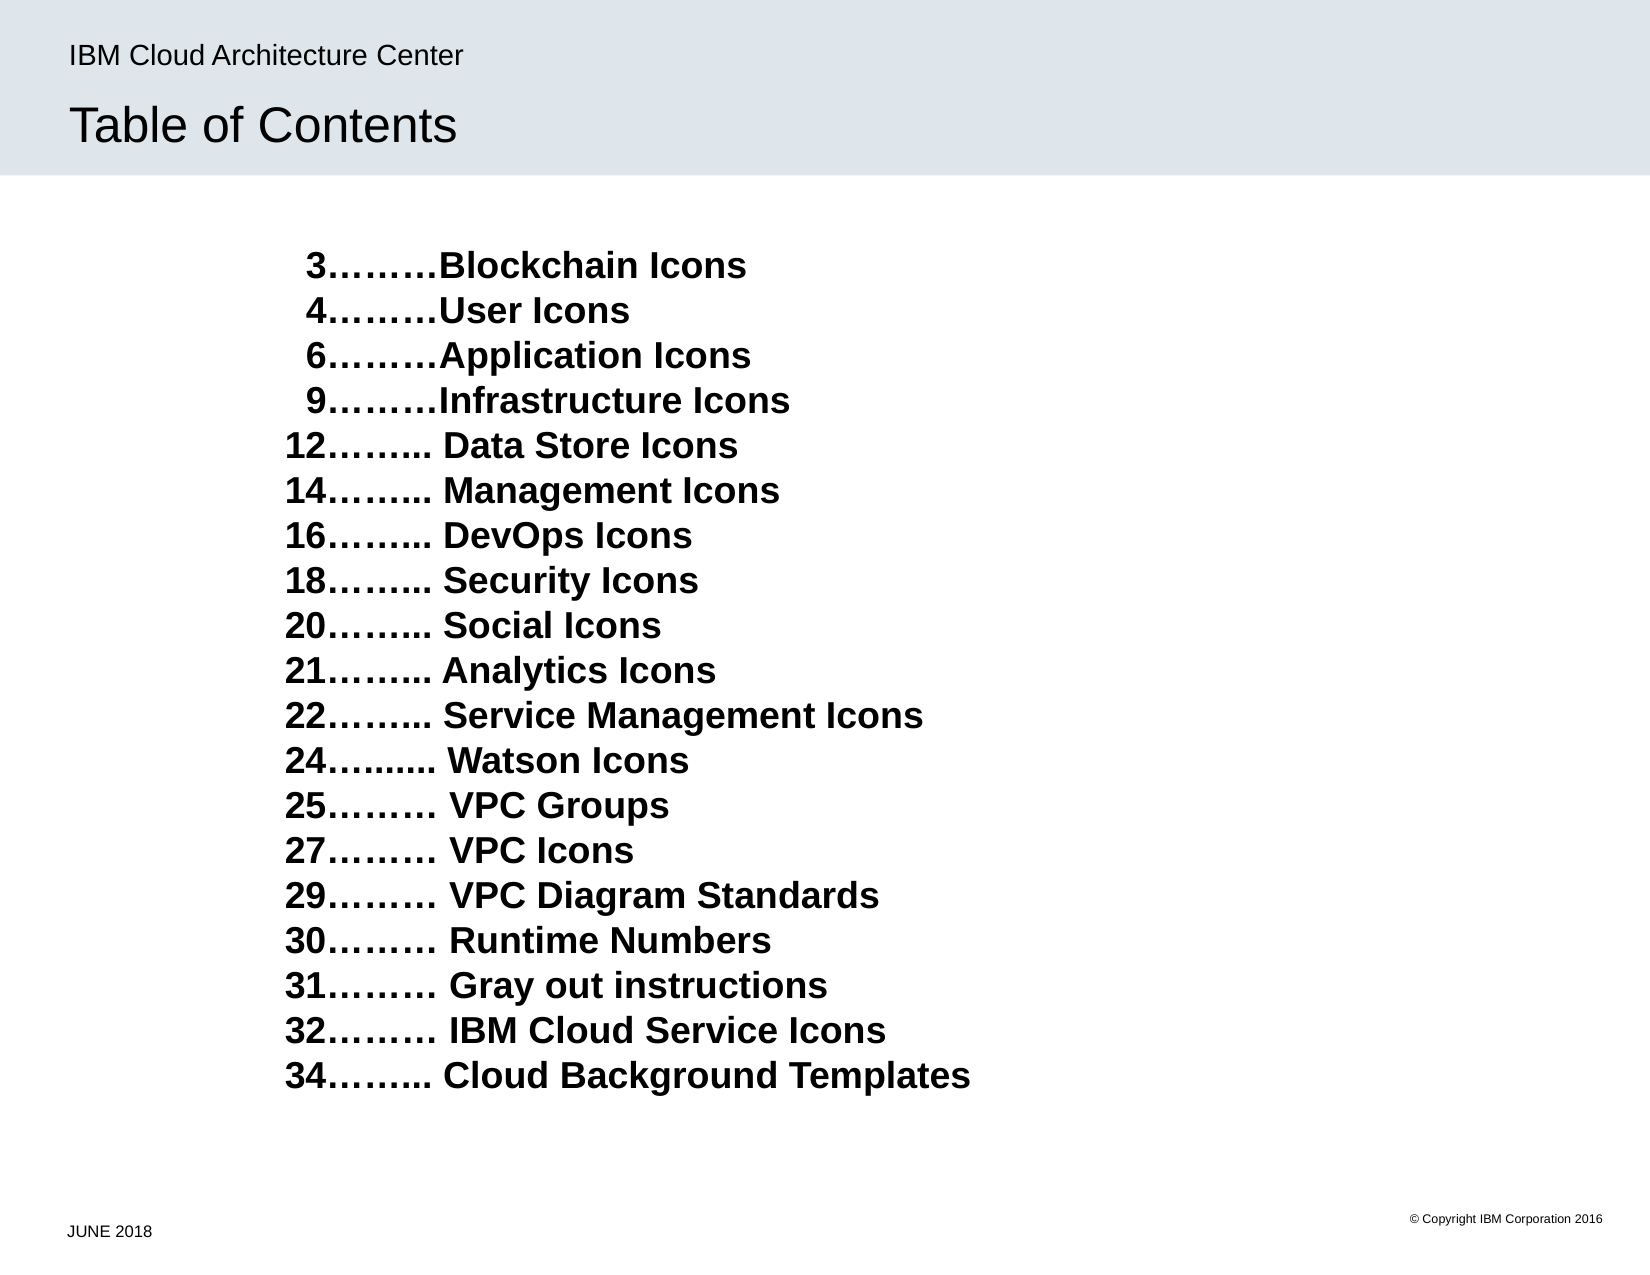

IBM Cloud Architecture Center
Table of Contents
  3………Blockchain Icons
  4………User Icons
  6………Application Icons
  9………Infrastructure Icons
12……... Data Store Icons
14……... Management Icons
16……... DevOps Icons
18……... Security Icons
20……... Social Icons
21……... Analytics Icons
22……... Service Management Icons
24…....... Watson Icons
25……… VPC Groups
27……… VPC Icons
29……… VPC Diagram Standards
30……… Runtime Numbers
31……… Gray out instructions
32……… IBM Cloud Service Icons
34……... Cloud Background Templates
JUNE 2018